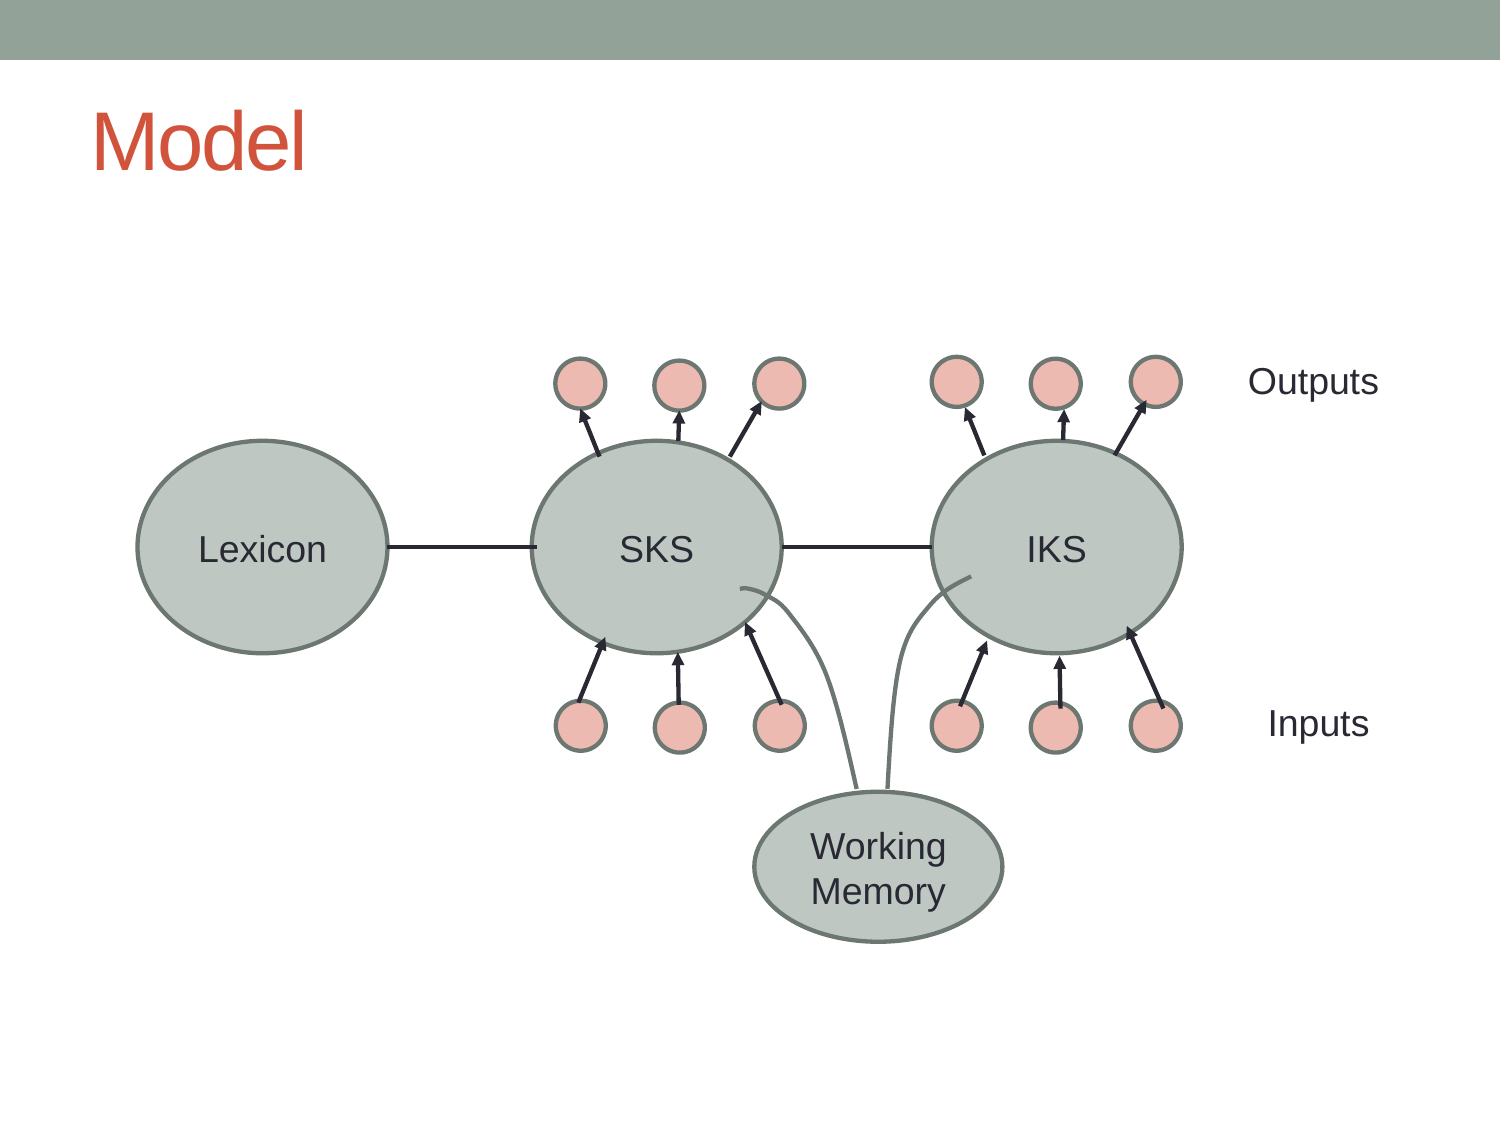

# Model

Outputs

Lexicon
SKS
IKS

Inputs
Working Memory